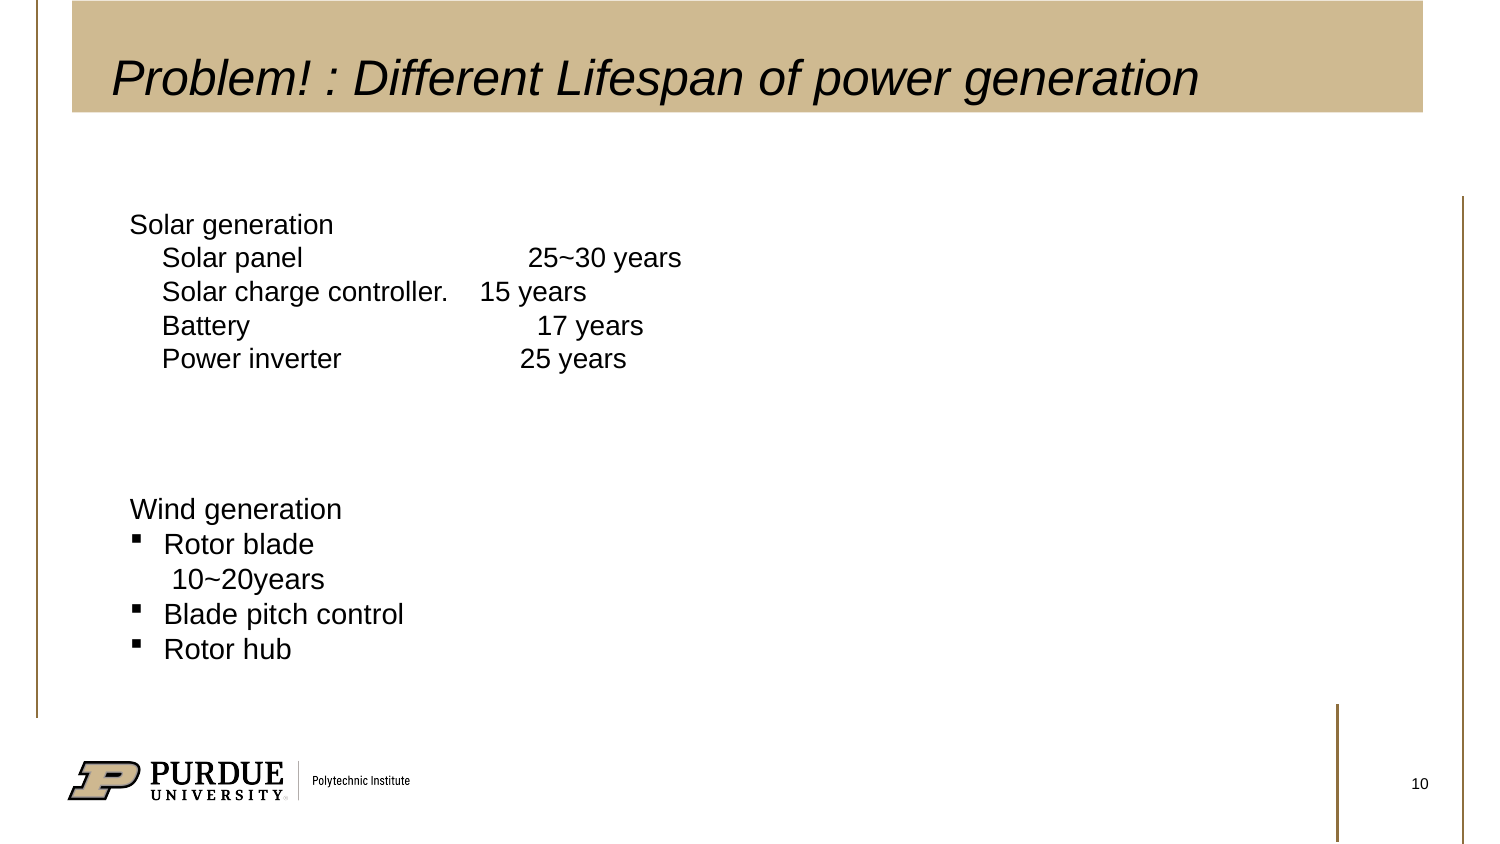

# Problem! : Different Lifespan of power generation

Solar generation
Solar panel                             25~30 years
Solar charge controller.    15 years
Battery                                     17 years
Power inverter                       25 years

Wind generation
Rotor blade                            10~20years
Blade pitch control
Rotor hub

10